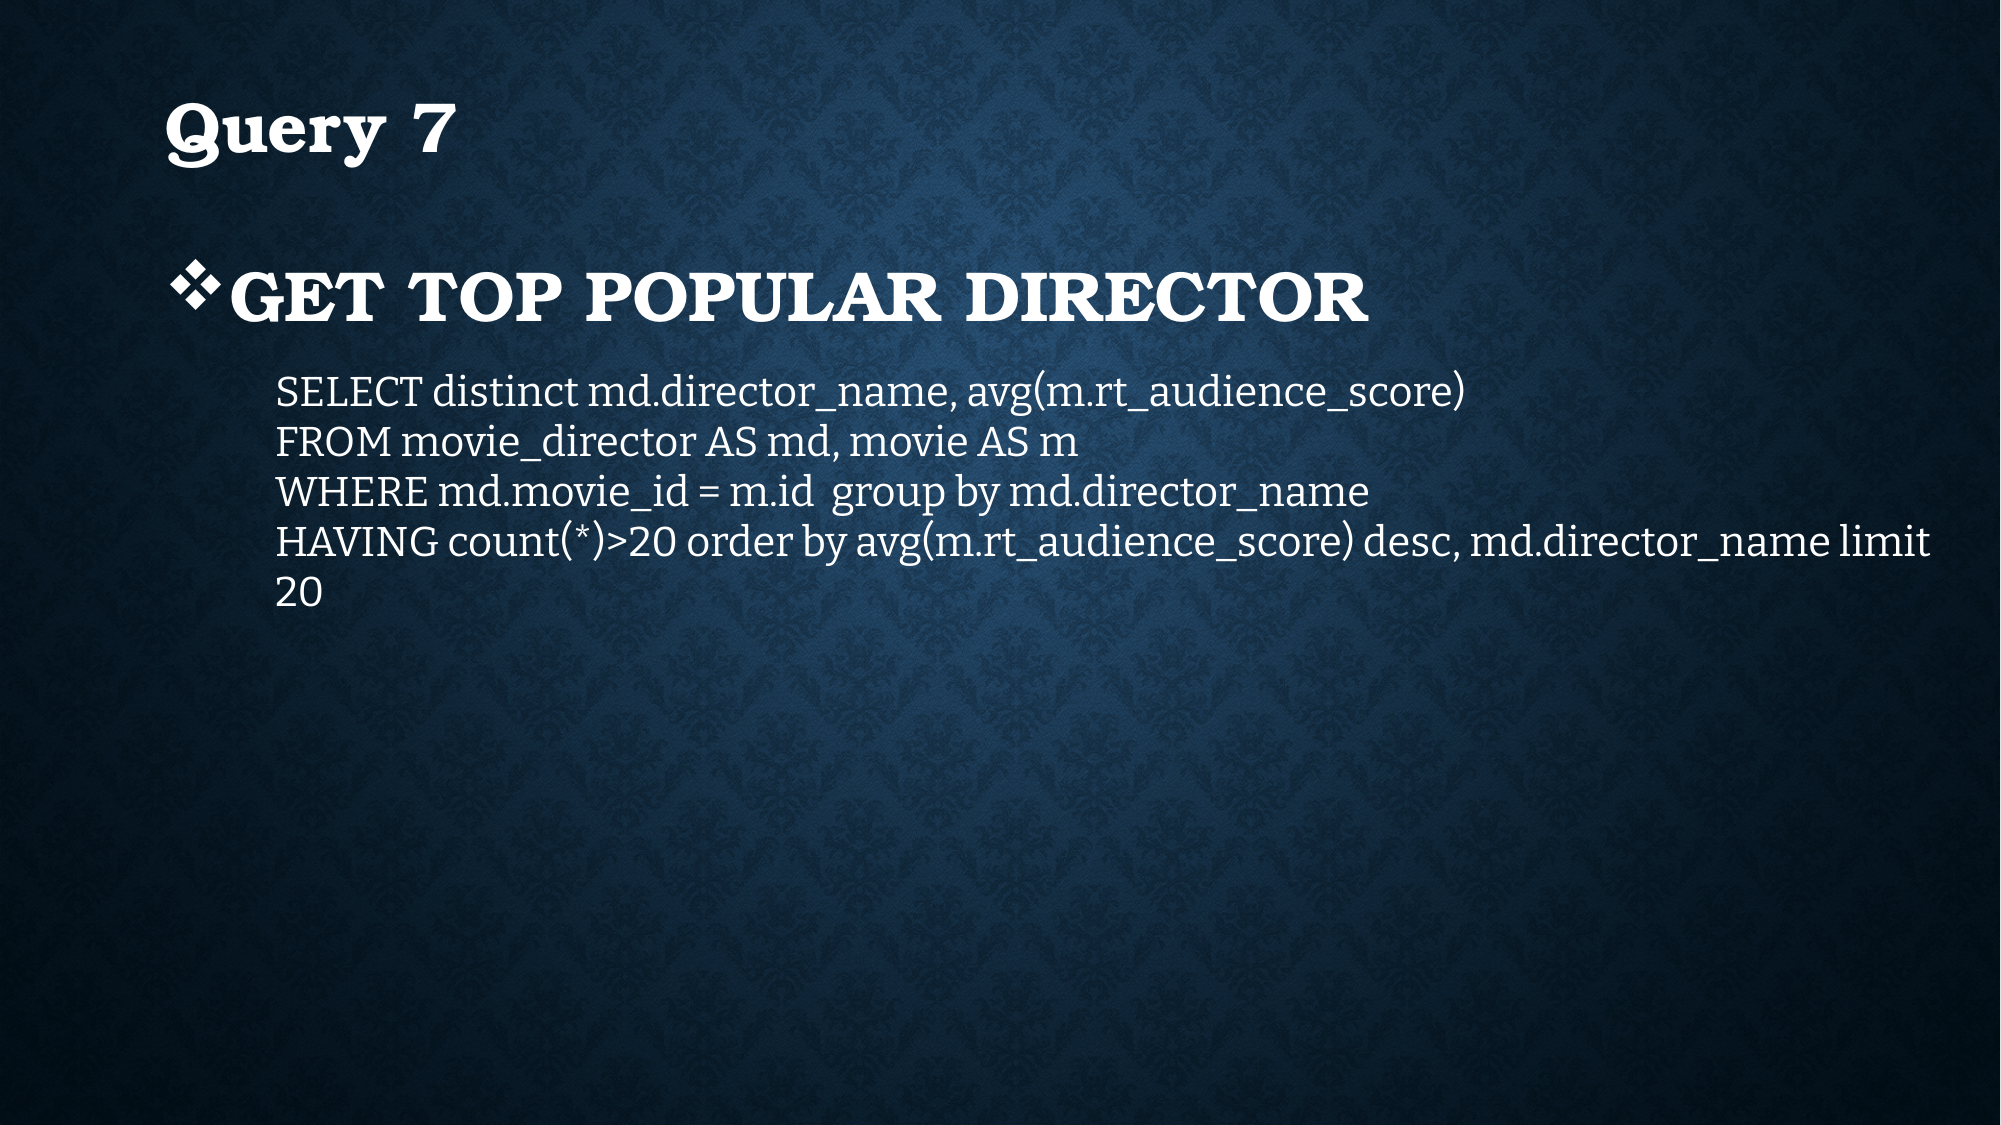

Query 7

GET TOP POPULAR DIRECTOR
SELECT distinct md.director_name, avg(m.rt_audience_score)
FROM movie_director AS md, movie AS m
WHERE md.movie_id = m.id  group by md.director_name
HAVING count(*)>20 order by avg(m.rt_audience_score) desc, md.director_name limit 20